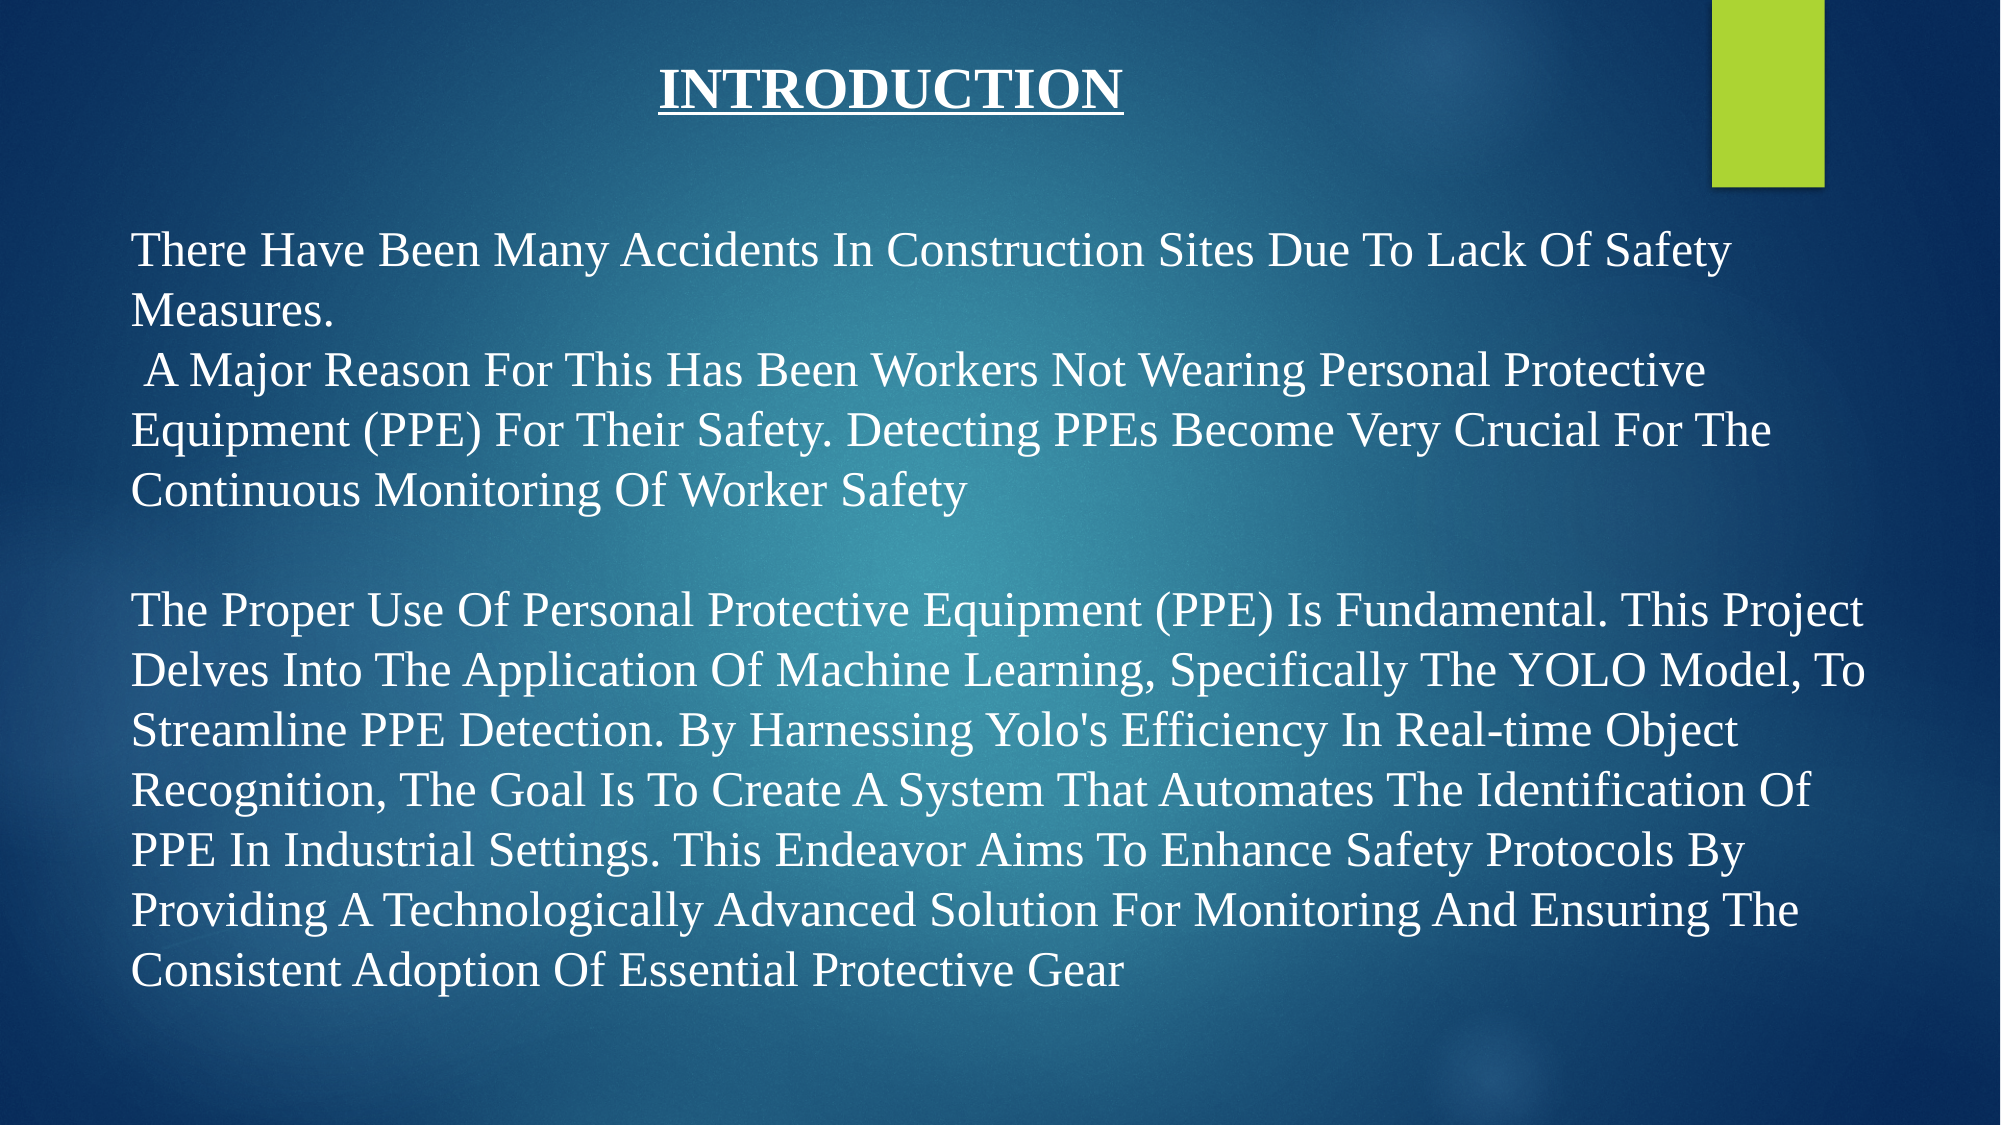

INTRODUCTION

There Have Been Many Accidents In Construction Sites Due To Lack Of Safety Measures.
 A Major Reason For This Has Been Workers Not Wearing Personal Protective Equipment (PPE) For Their Safety. Detecting PPEs Become Very Crucial For The Continuous Monitoring Of Worker Safety

The Proper Use Of Personal Protective Equipment (PPE) Is Fundamental. This Project Delves Into The Application Of Machine Learning, Specifically The YOLO Model, To Streamline PPE Detection. By Harnessing Yolo's Efficiency In Real-time Object Recognition, The Goal Is To Create A System That Automates The Identification Of PPE In Industrial Settings. This Endeavor Aims To Enhance Safety Protocols By Providing A Technologically Advanced Solution For Monitoring And Ensuring The Consistent Adoption Of Essential Protective Gear